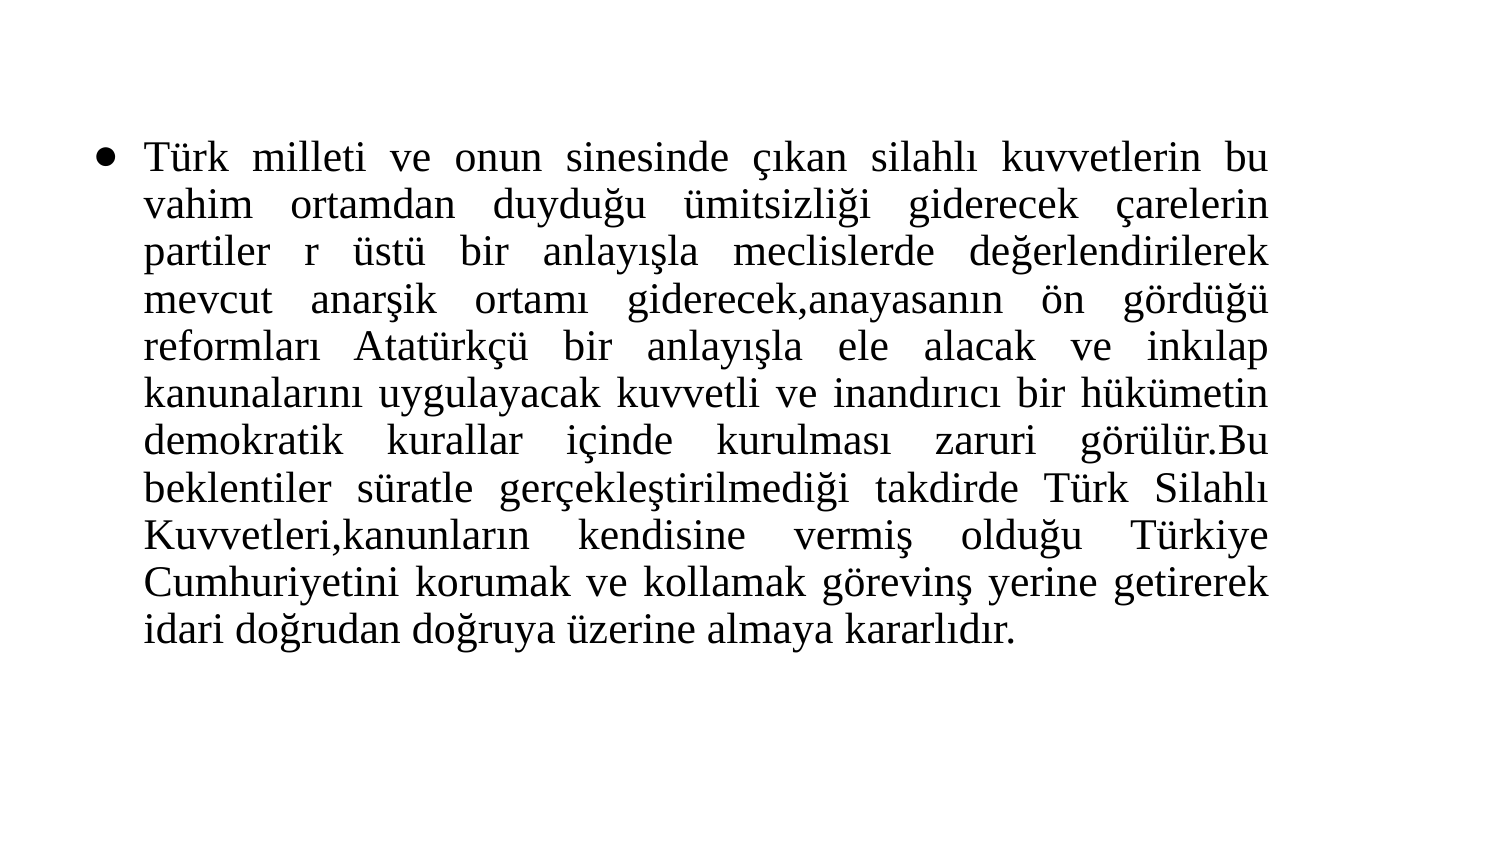

Türk milleti ve onun sinesinde çıkan silahlı kuvvetlerin bu vahim ortamdan duyduğu ümitsizliği giderecek çarelerin partiler r üstü bir anlayışla meclislerde değerlendirilerek mevcut anarşik ortamı giderecek,anayasanın ön gördüğü reformları Atatürkçü bir anlayışla ele alacak ve inkılap kanunalarını uygulayacak kuvvetli ve inandırıcı bir hükümetin demokratik kurallar içinde kurulması zaruri görülür.Bu beklentiler süratle gerçekleştirilmediği takdirde Türk Silahlı Kuvvetleri,kanunların kendisine vermiş olduğu Türkiye Cumhuriyetini korumak ve kollamak görevinş yerine getirerek idari doğrudan doğruya üzerine almaya kararlıdır.